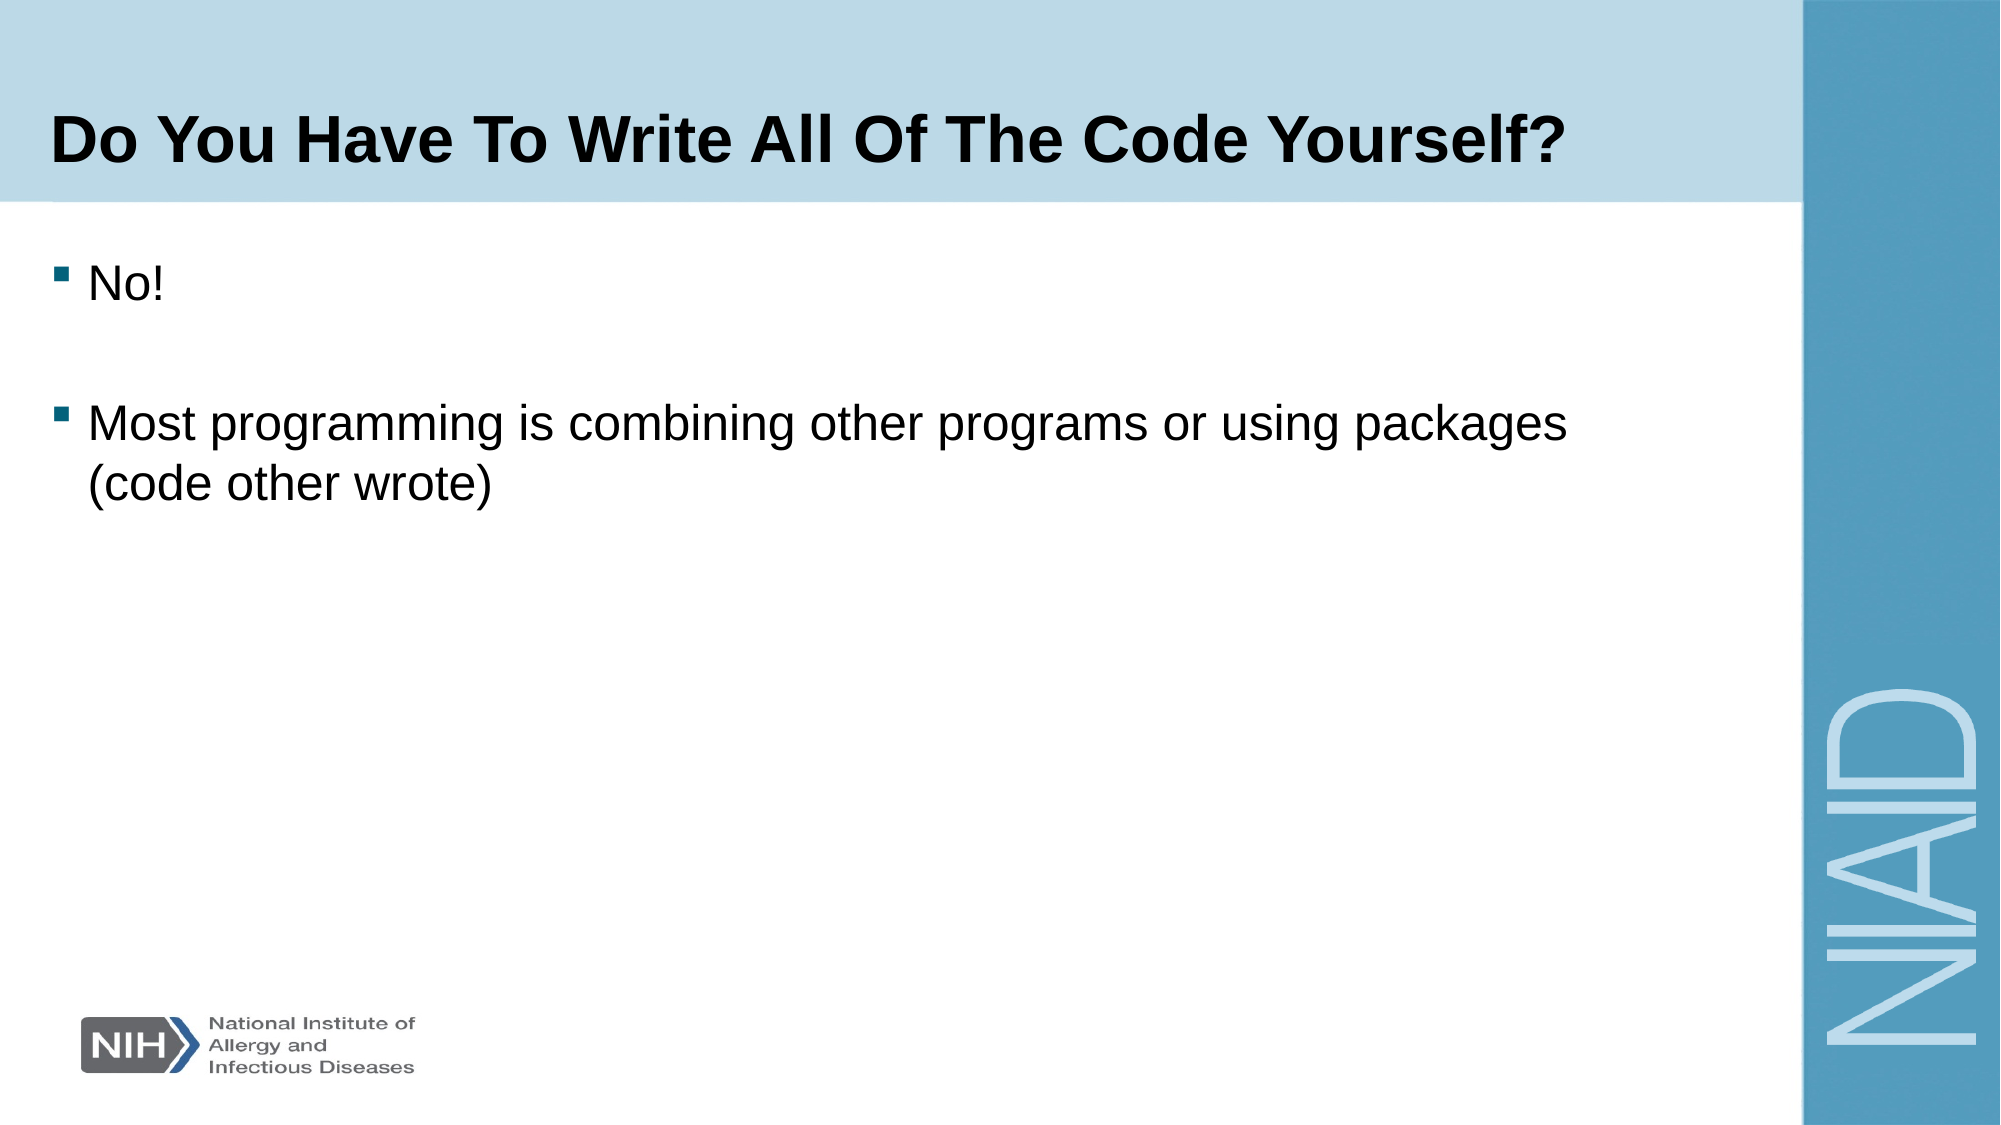

# Do You Have To Write All Of The Code Yourself?
No!

Most programming is combining other programs or using packages (code other wrote)